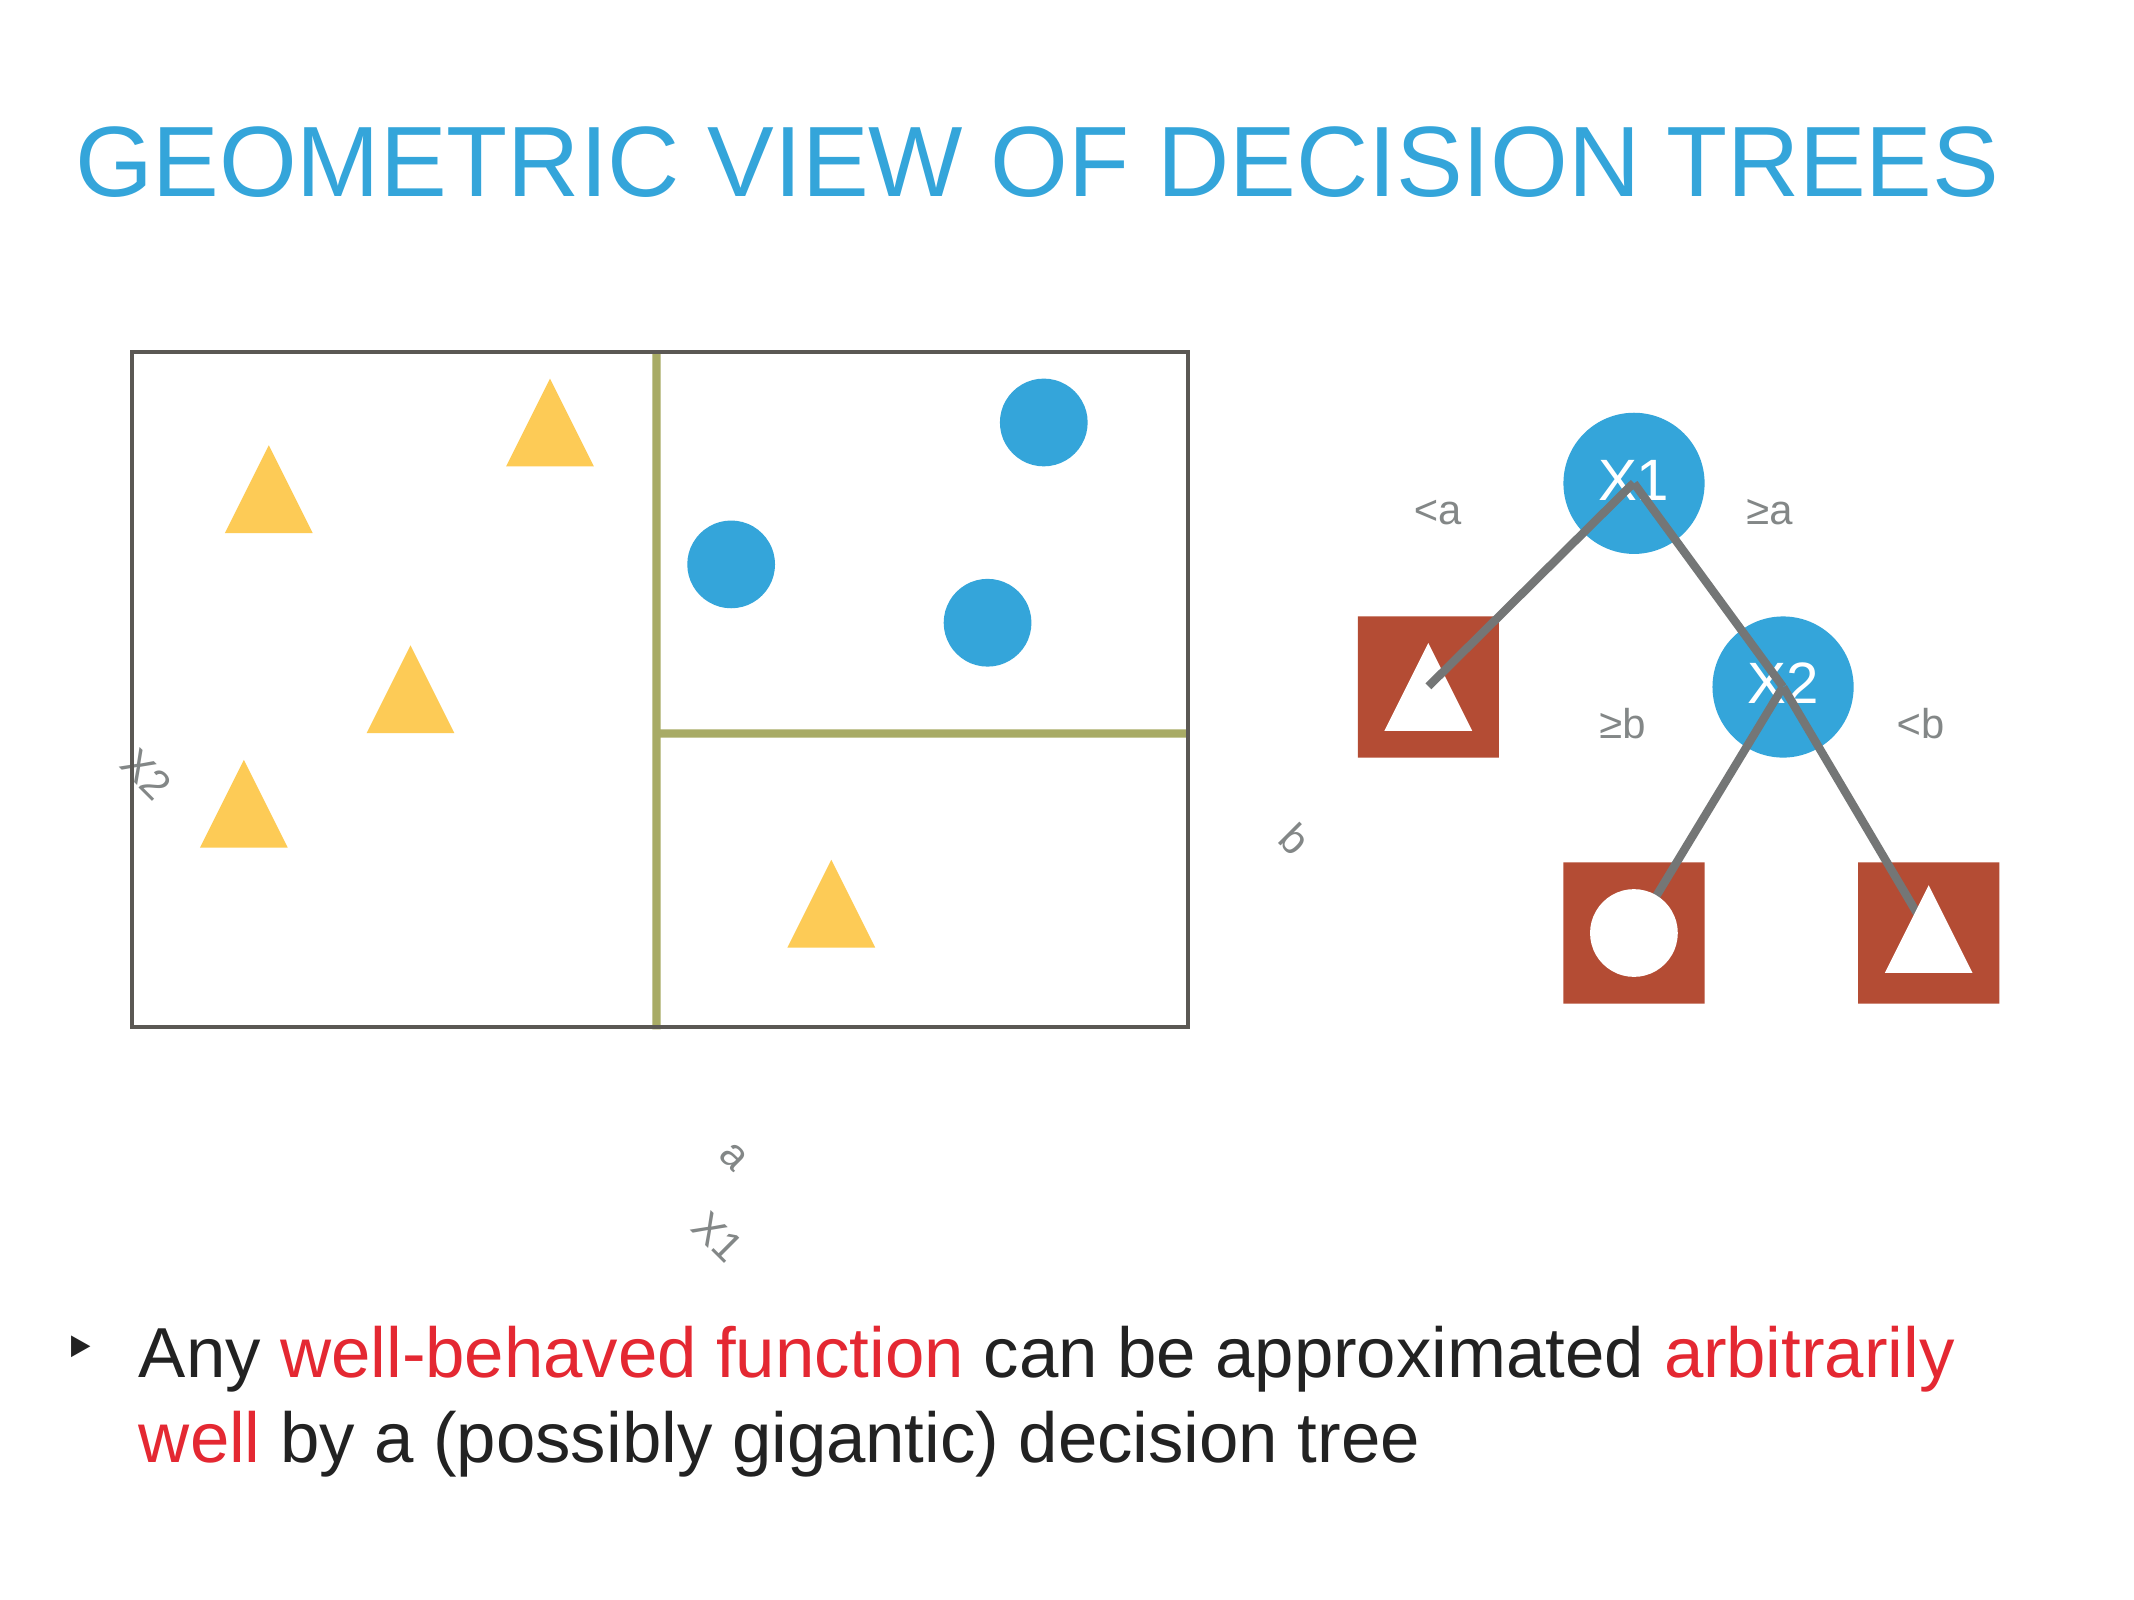

geometric view of decision trees

X2

b

a
X1
X1
<a
≥a

X2

≥b
<b

Any well-behaved function can be approximated arbitrarily well by a (possibly gigantic) decision tree